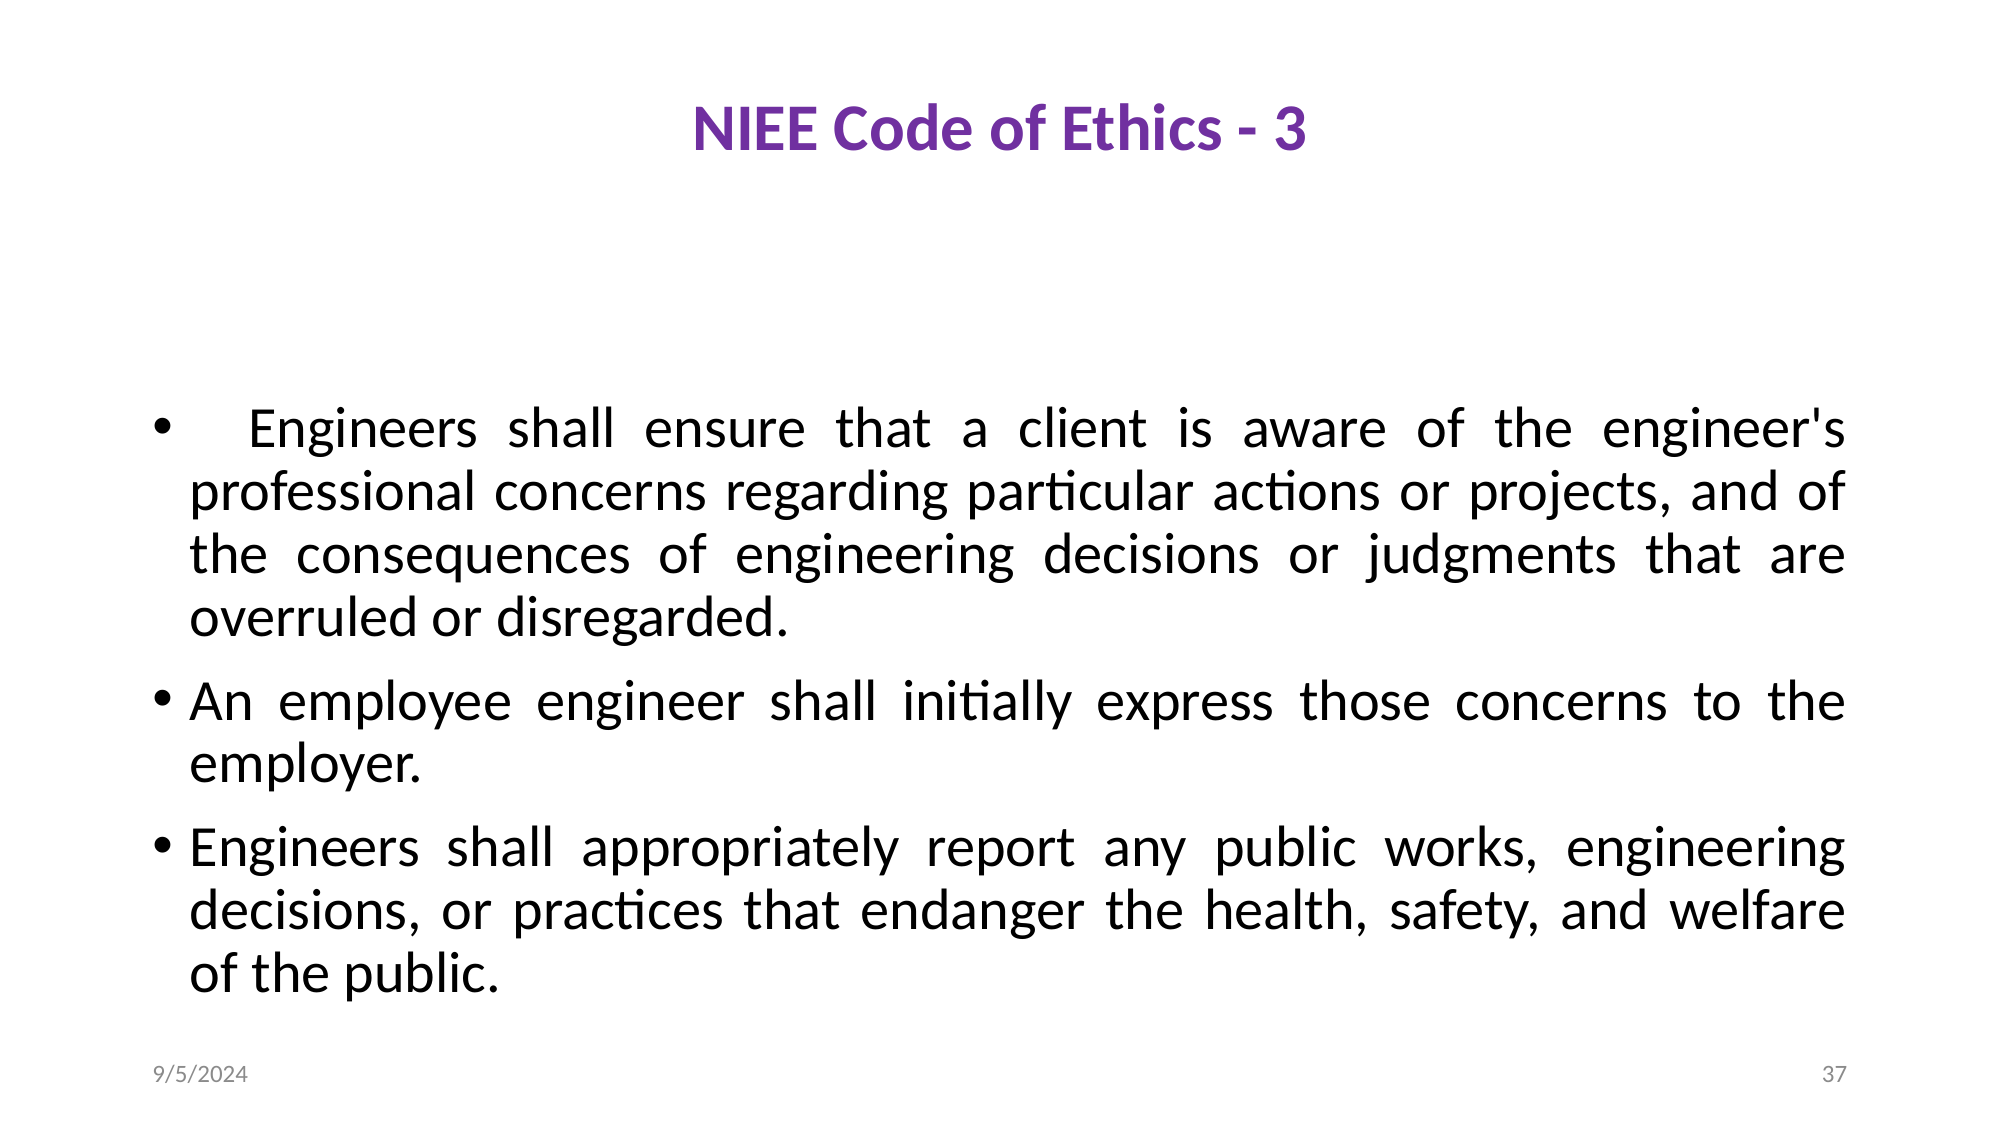

# NIEE Code of Ethics - 3

  Engineers shall ensure that a client is aware of the engineer's professional concerns regarding particular actions or projects, and of the consequences of engineering decisions or judgments that are overruled or disregarded.
An employee engineer shall initially express those concerns to the employer.
Engineers shall appropriately report any public works, engineering decisions, or practices that endanger the health, safety, and welfare of the public.

9/5/2024
37